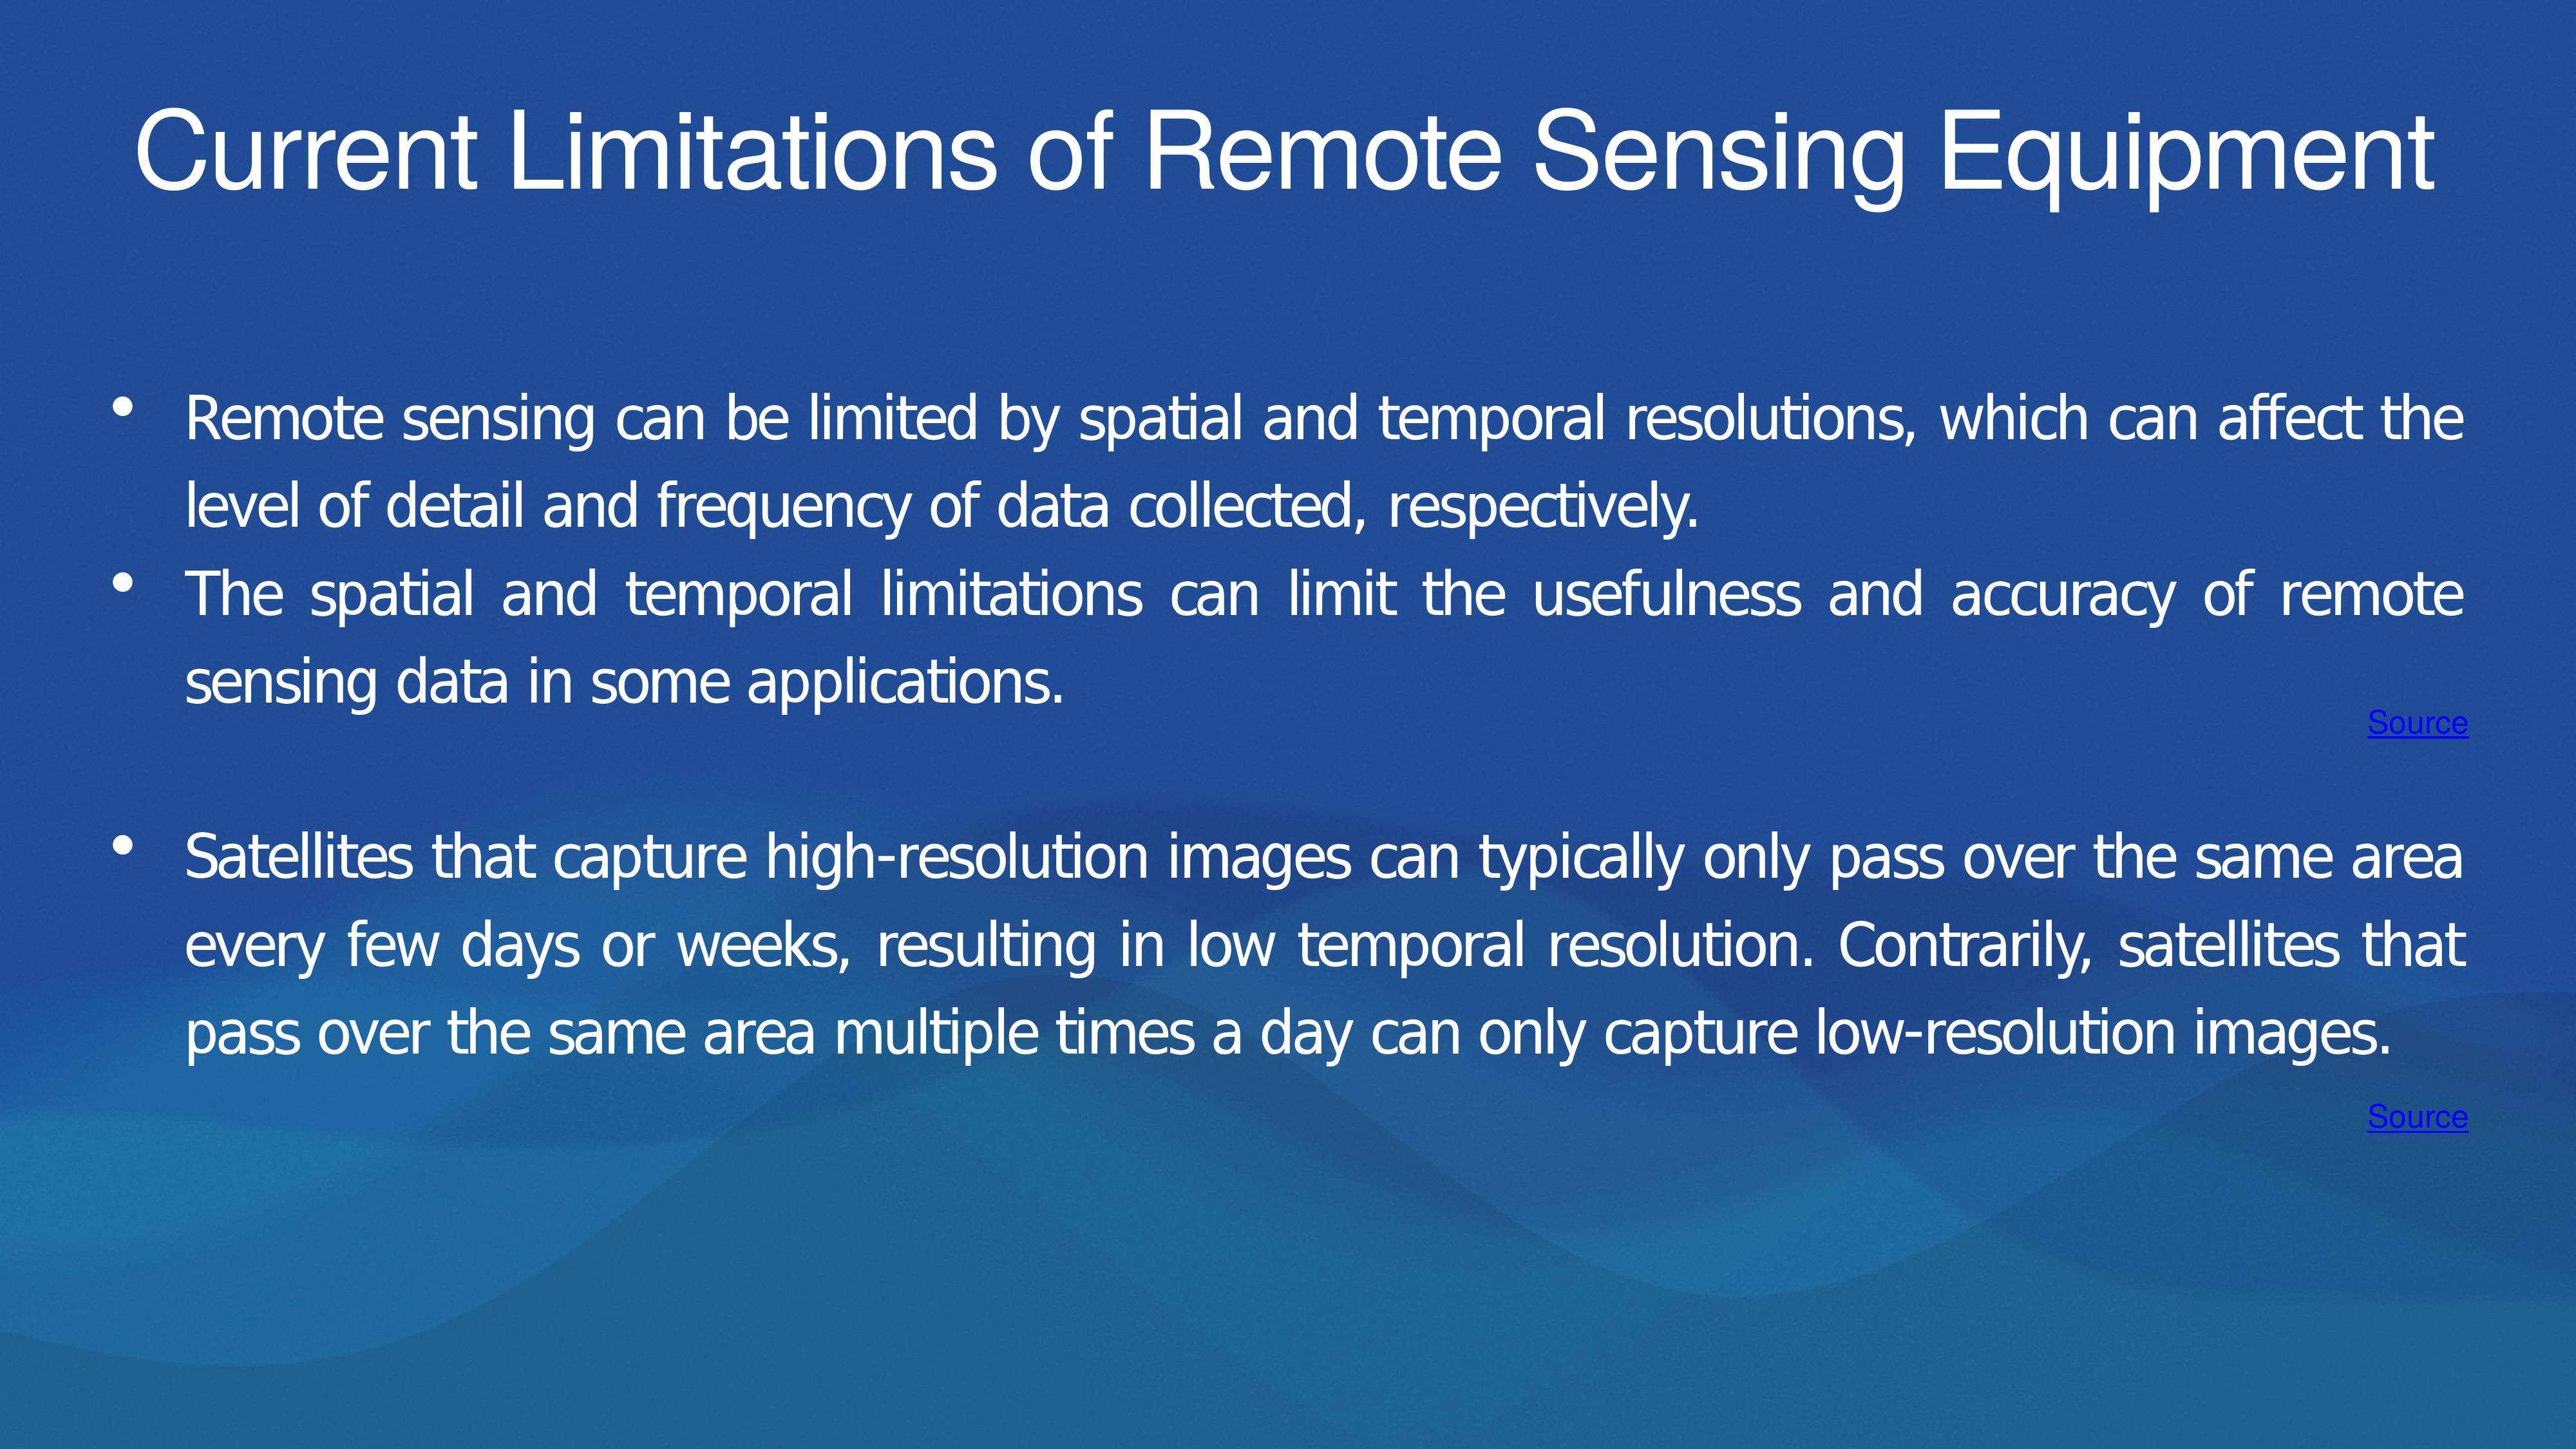

# Current Limitations of Remote Sensing Equipment
Remote sensing can be limited by spatial and temporal resolutions, which can affect the level of detail and frequency of data collected, respectively.
The spatial and temporal limitations can limit the usefulness and accuracy of remote sensing data in some applications.

Satellites that capture high-resolution images can typically only pass over the same area every few days or weeks, resulting in low temporal resolution. Contrarily, satellites that pass over the same area multiple times a day can only capture low-resolution images.
Source
Source